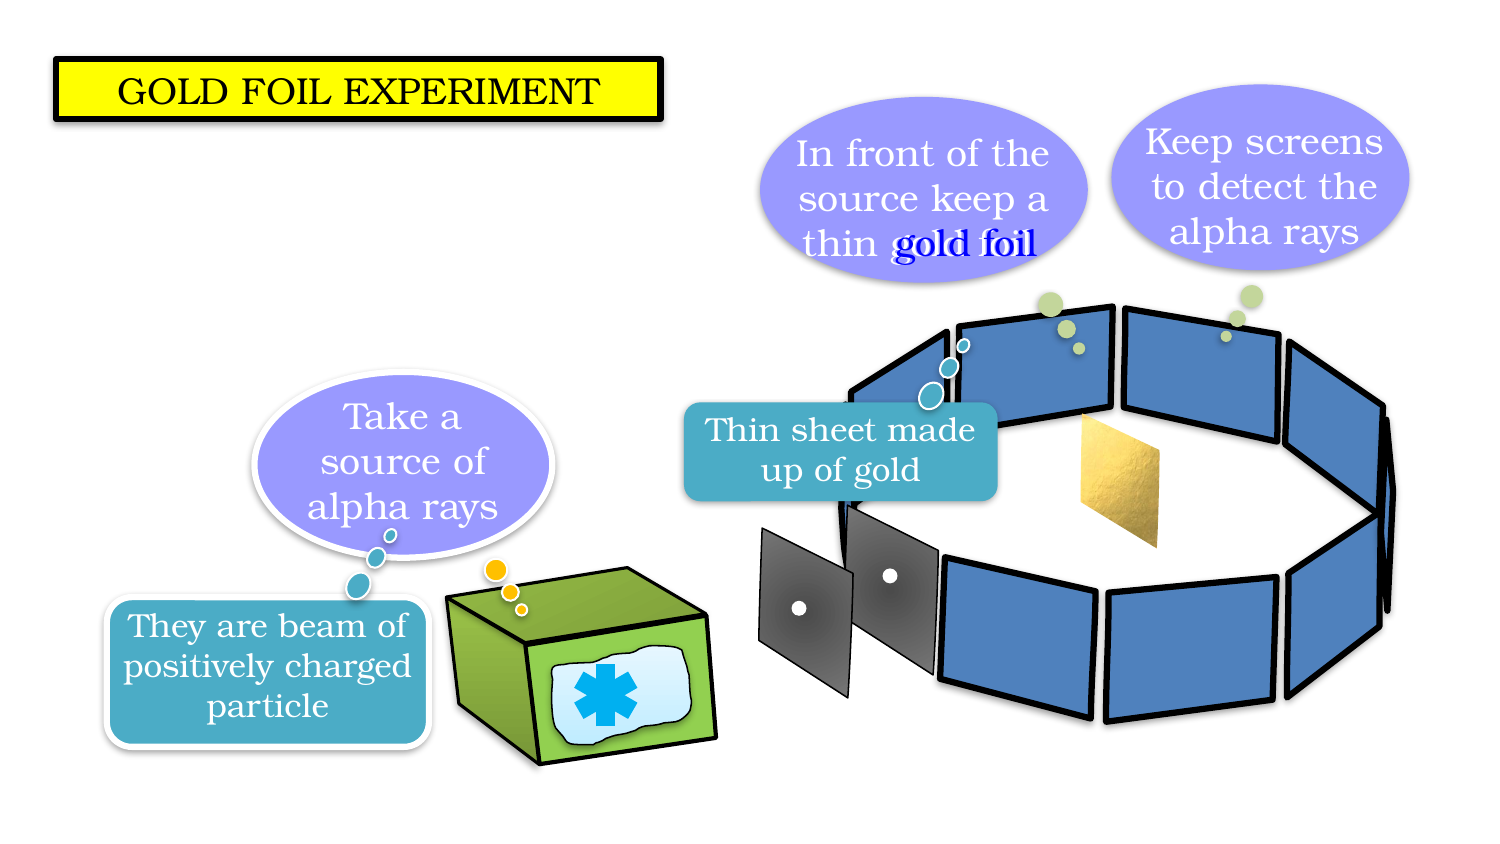

GOLD FOIL EXPERIMENT

Keep screens to detect the alpha rays

In front of the source keep a thin gold foil

gold foil

Thin sheet made up of gold

Take a source of alpha rays

They are beam of positively charged particle